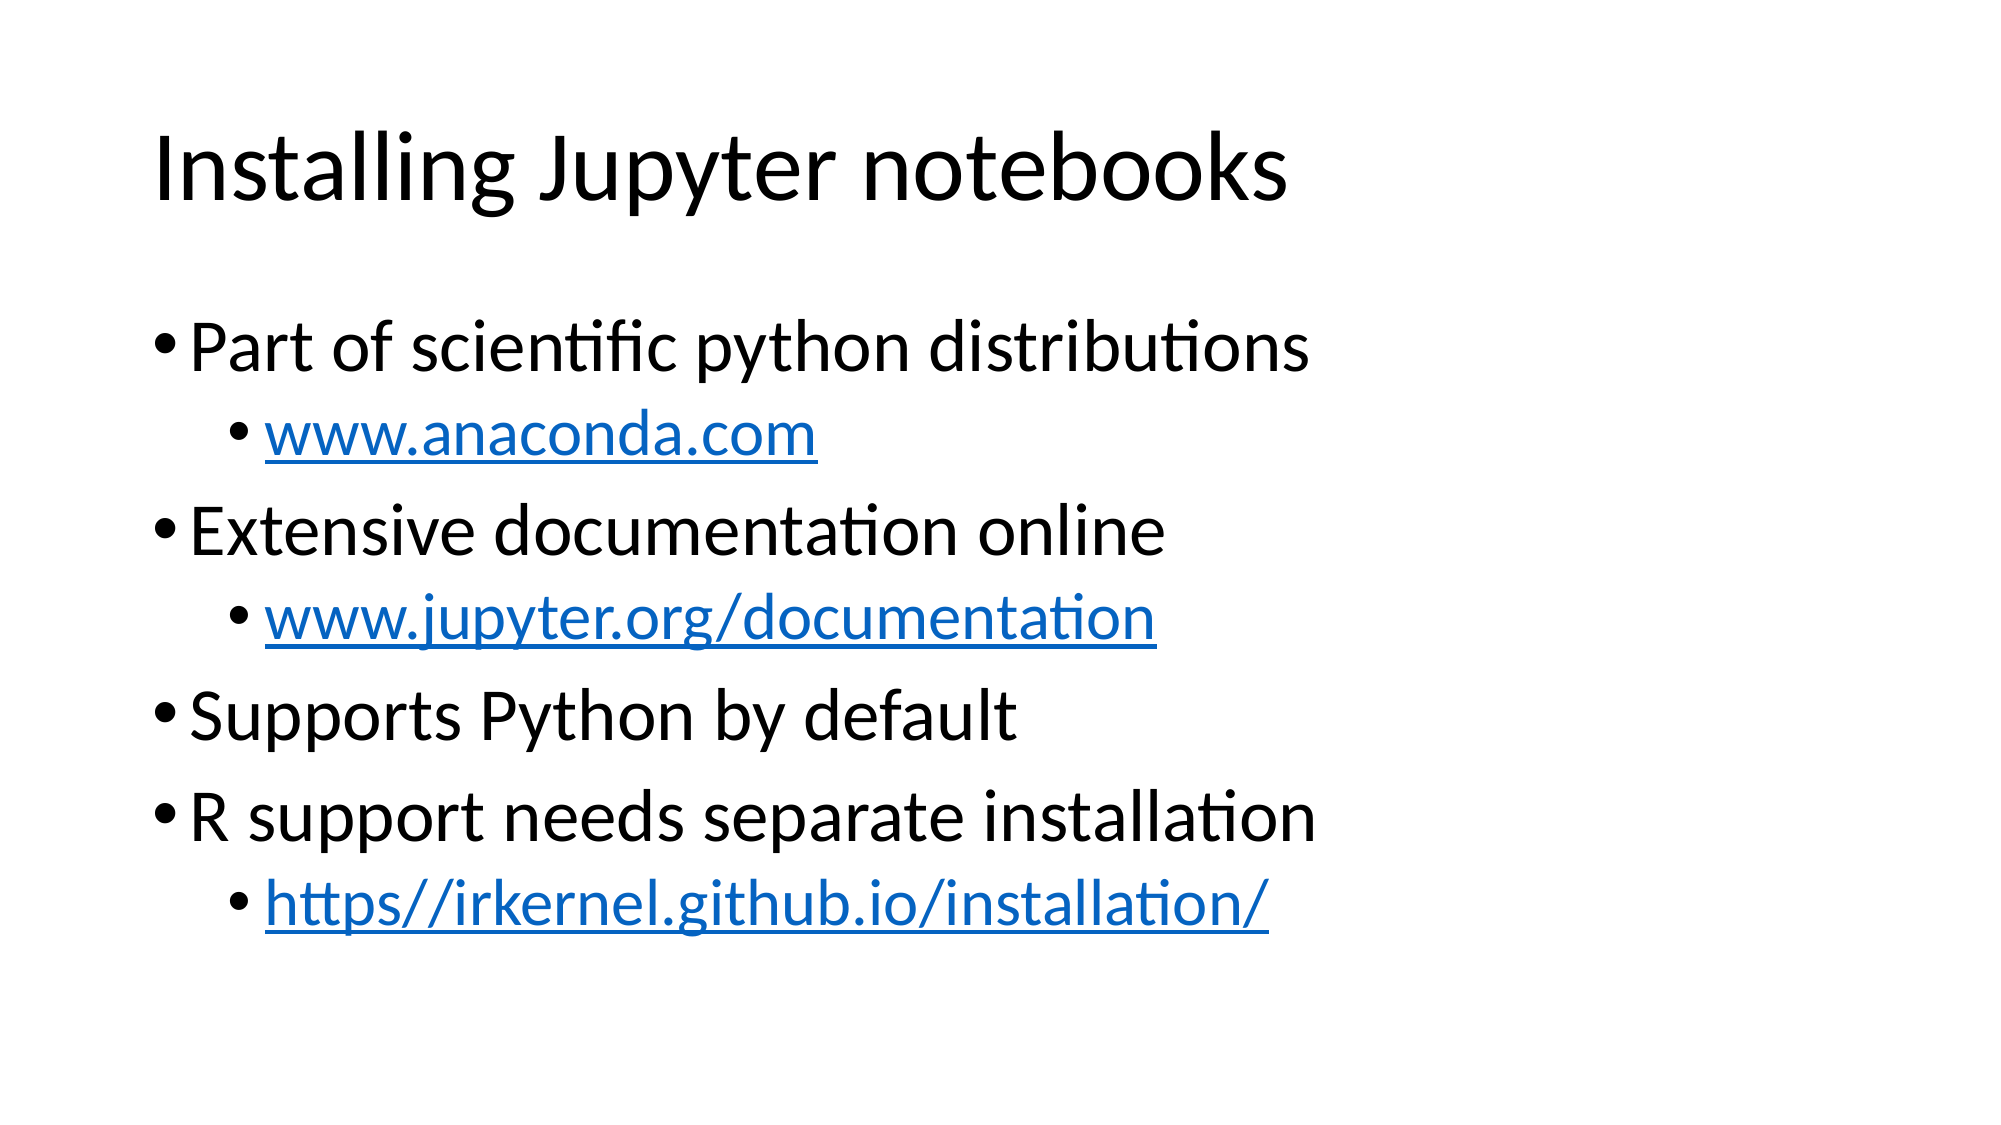

# Installing Jupyter notebooks
Part of scientific python distributions
www.anaconda.com
Extensive documentation online
www.jupyter.org/documentation
Supports Python by default
R support needs separate installation
https//irkernel.github.io/installation/